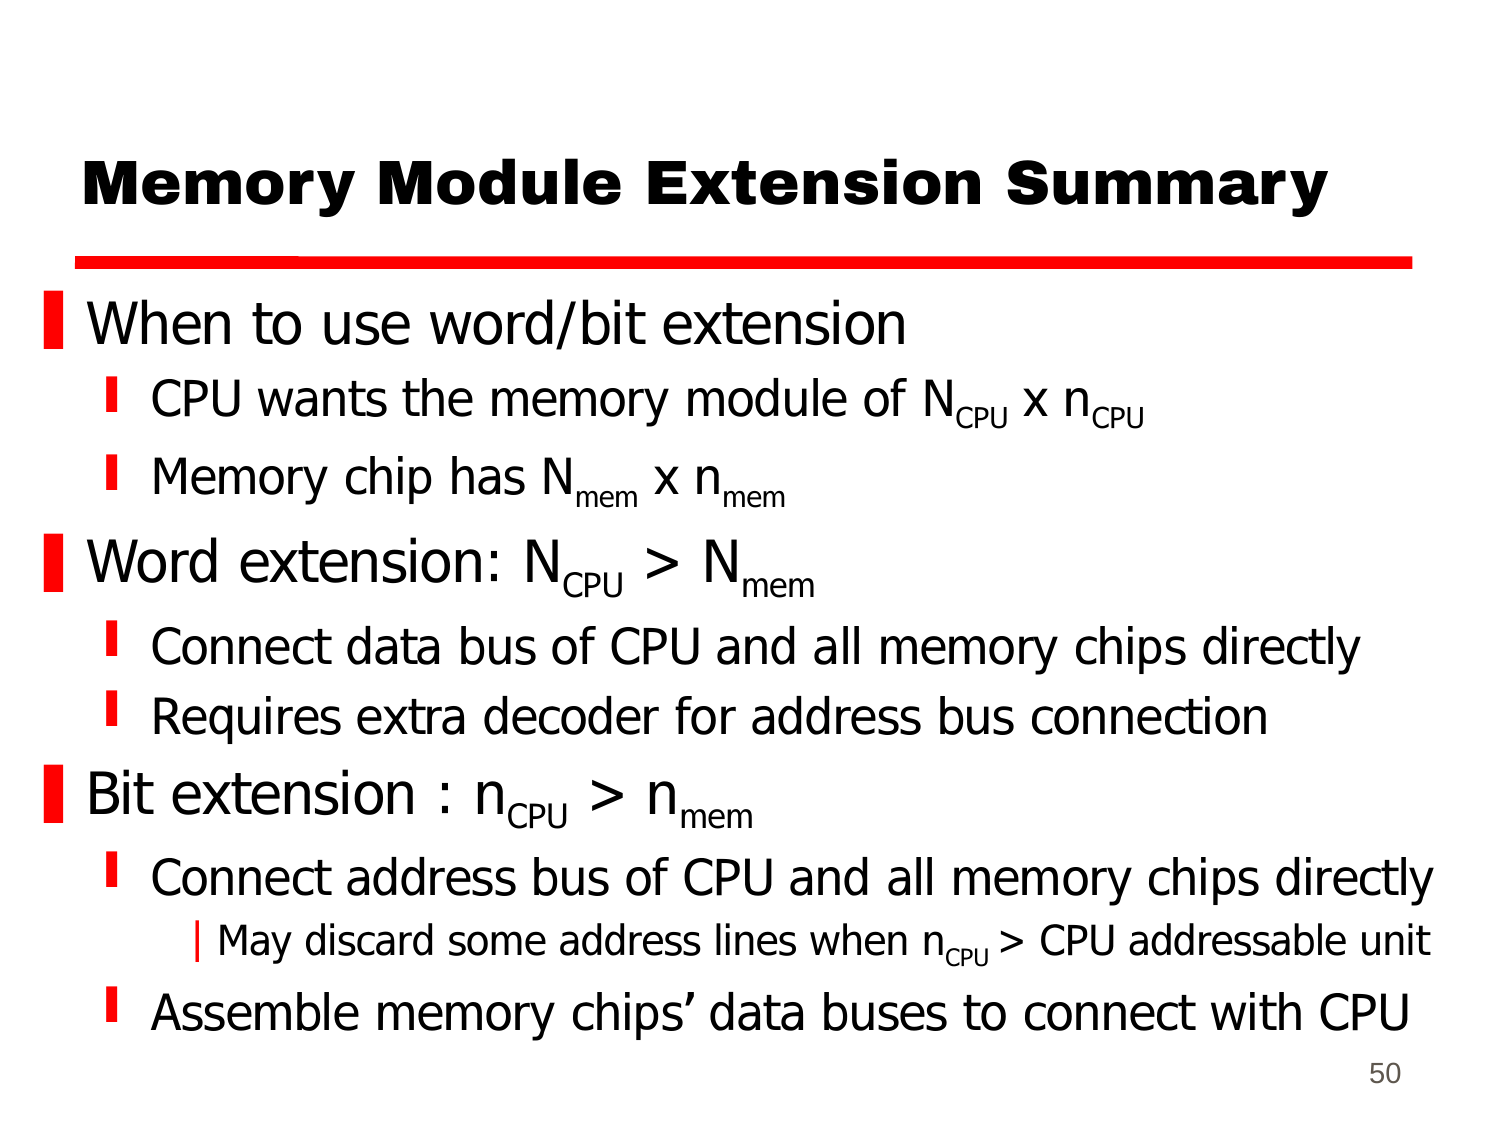

# Memory Module Extension Summary
When to use word/bit extension
CPU wants the memory module of NCPU x nCPU
Memory chip has Nmem x nmem
Word extension: NCPU > Nmem
Connect data bus of CPU and all memory chips directly
Requires extra decoder for address bus connection
Bit extension : nCPU > nmem
Connect address bus of CPU and all memory chips directly
May discard some address lines when nCPU > CPU addressable unit
Assemble memory chips’ data buses to connect with CPU
50